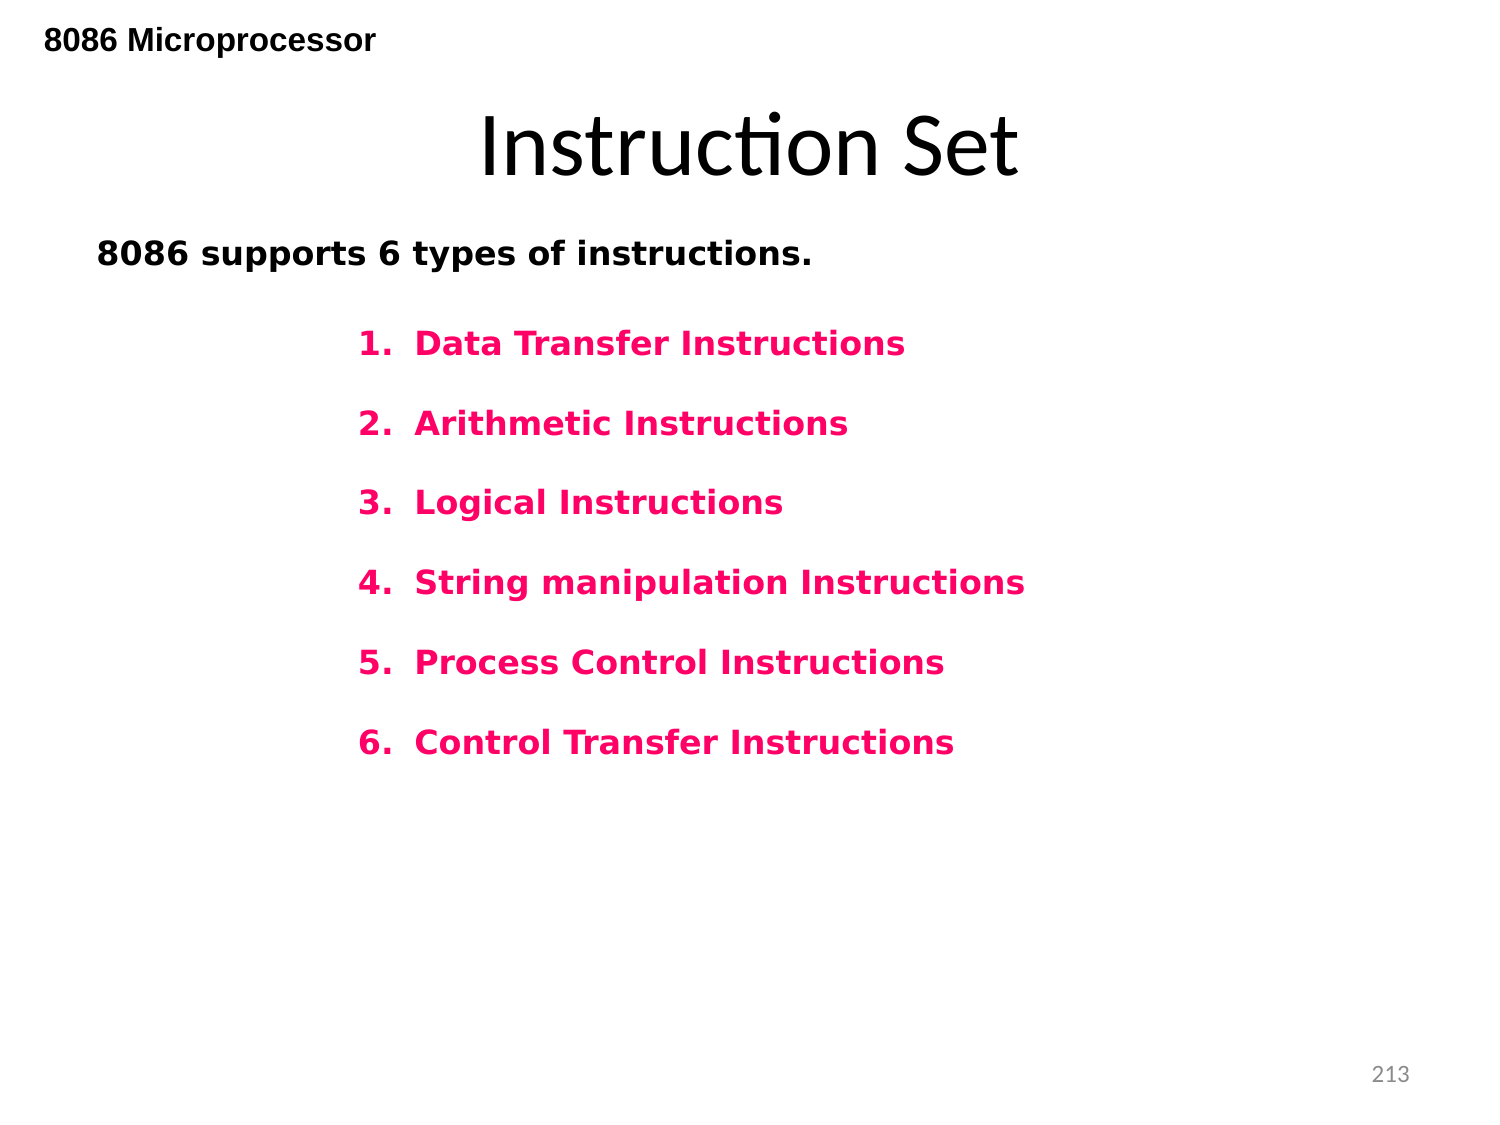

8086 Microprocessor
# Instruction Set
8086 supports 6 types of instructions.
Data Transfer Instructions

Arithmetic Instructions

Logical Instructions

String manipulation Instructions

Process Control Instructions

Control Transfer Instructions

213